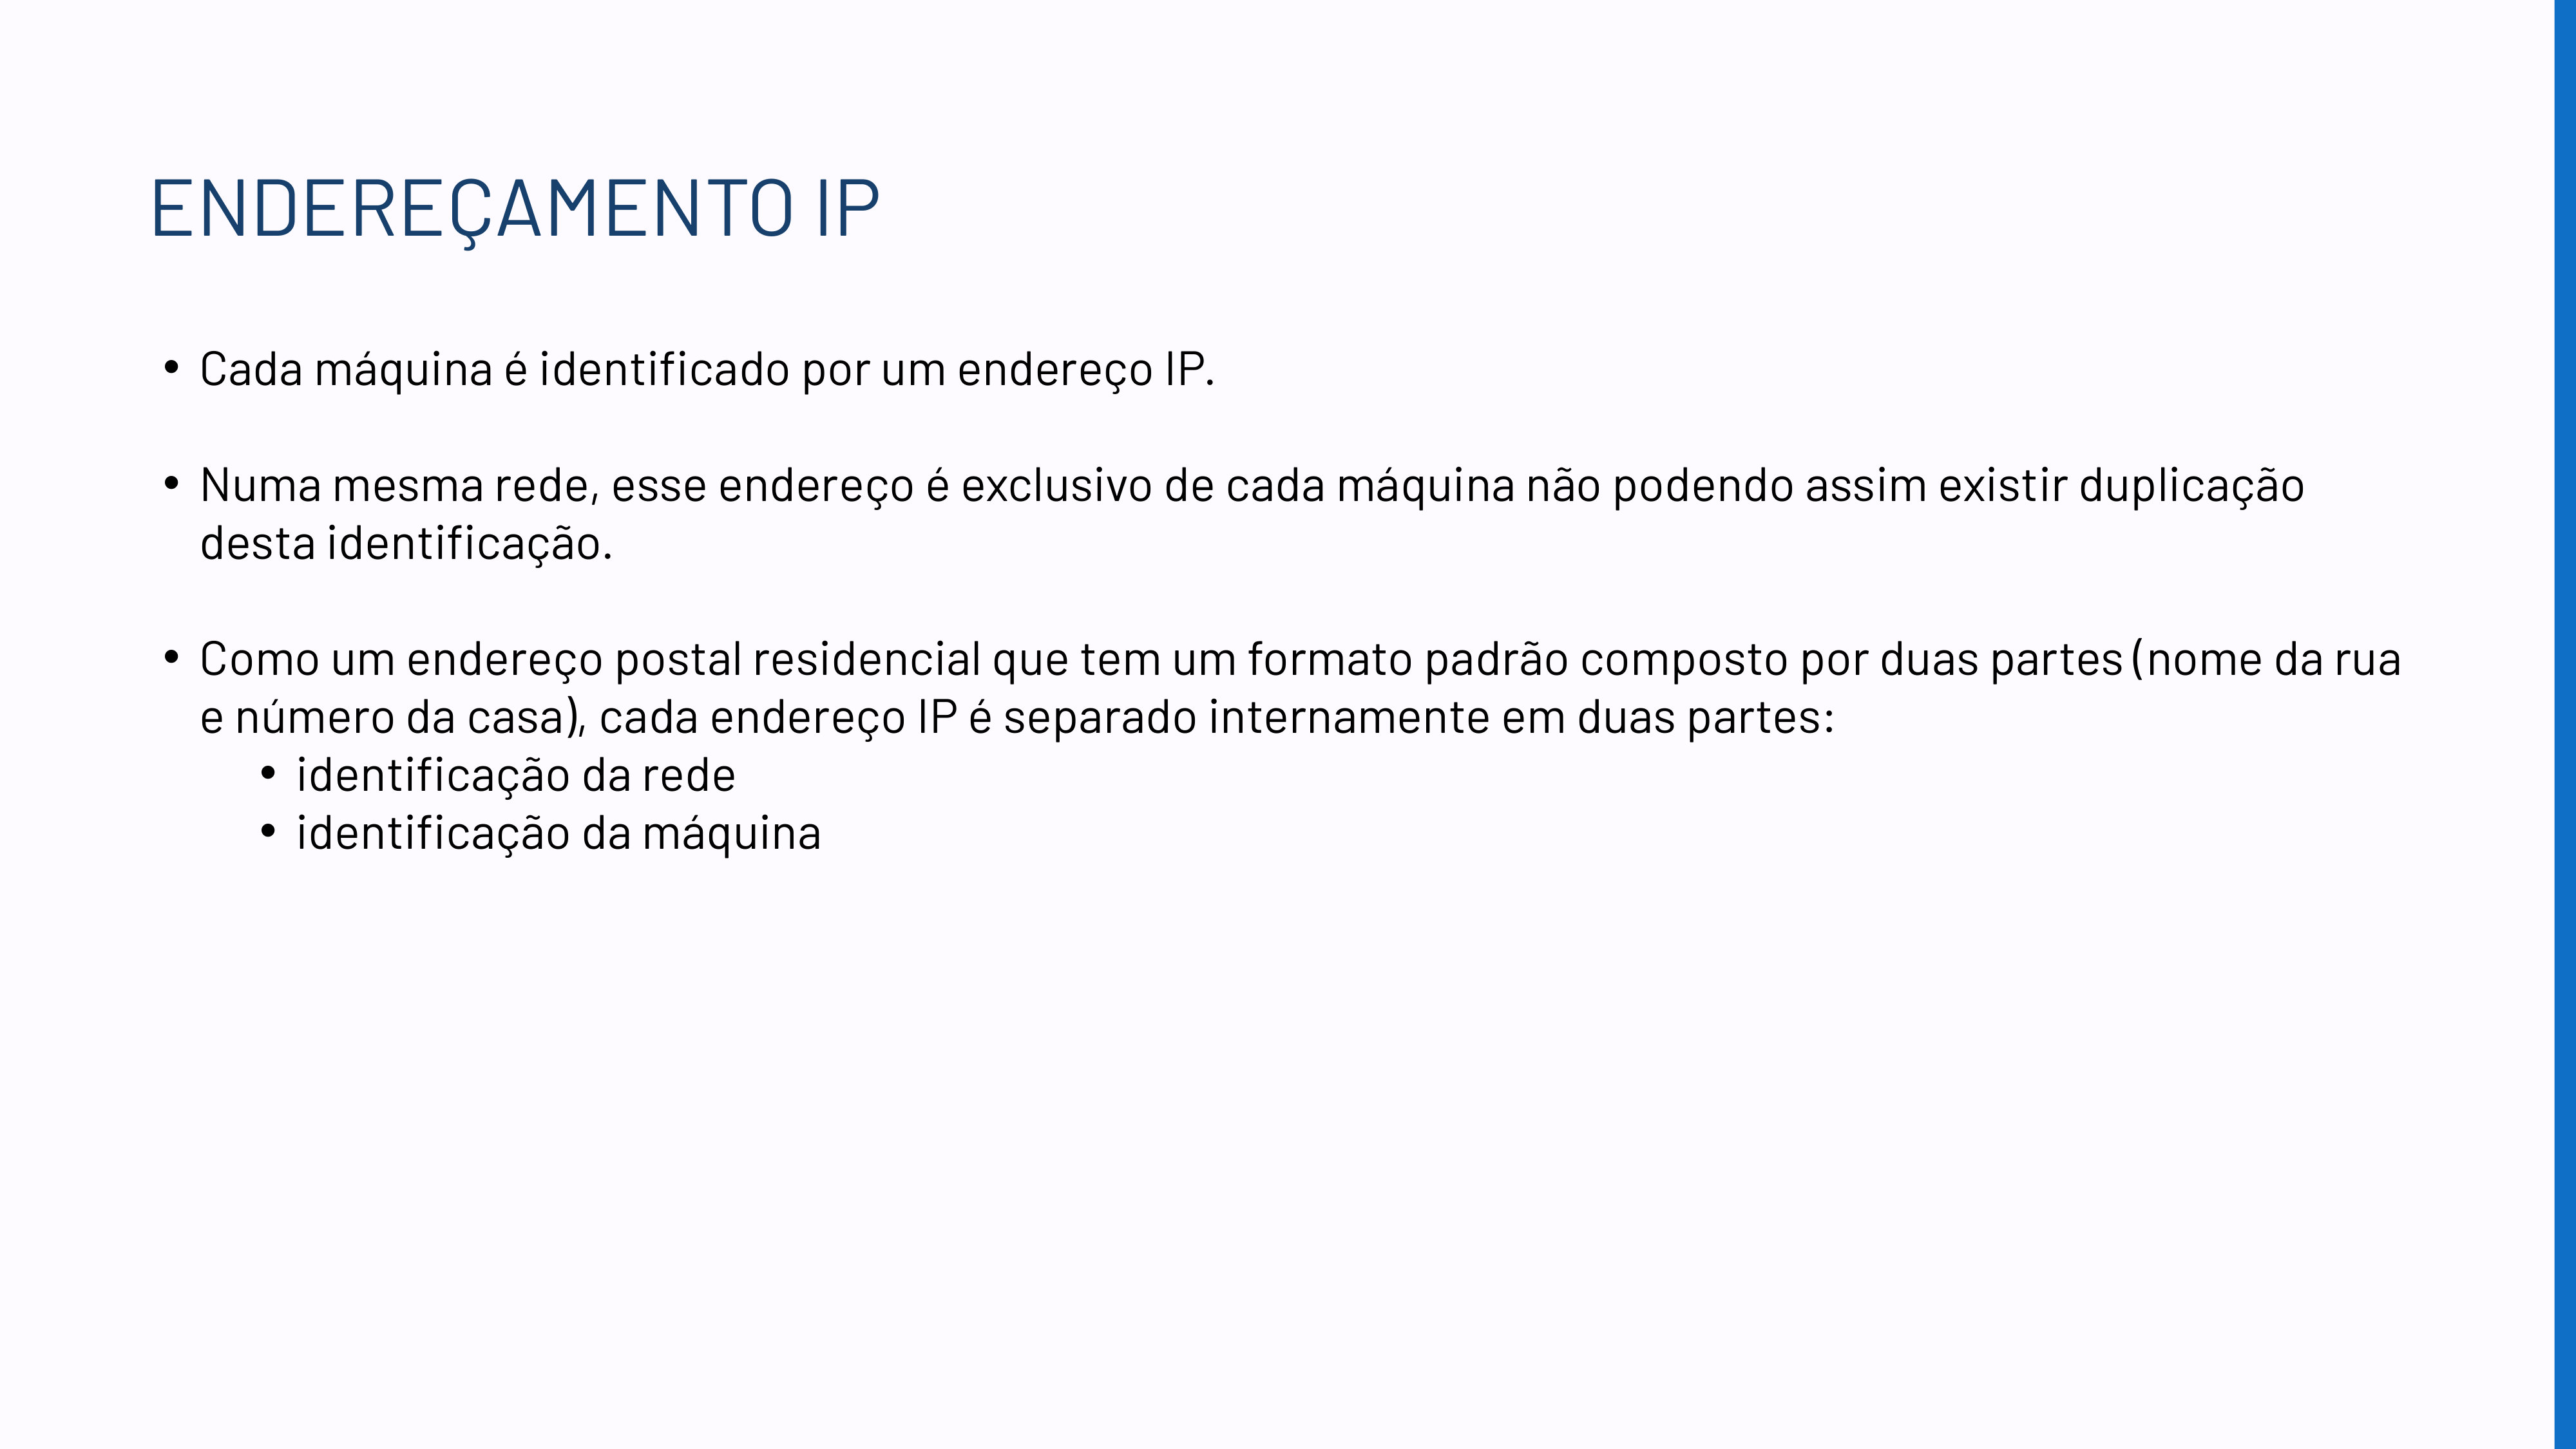

ENDEREÇAMENTO IP
Cada máquina é identificado por um endereço IP.

Numa mesma rede, esse endereço é exclusivo de cada máquina não podendo assim existir duplicação desta identificação.

Como um endereço postal residencial que tem um formato padrão composto por duas partes (nome da rua e número da casa), cada endereço IP é separado internamente em duas partes:
identificação da rede
identificação da máquina